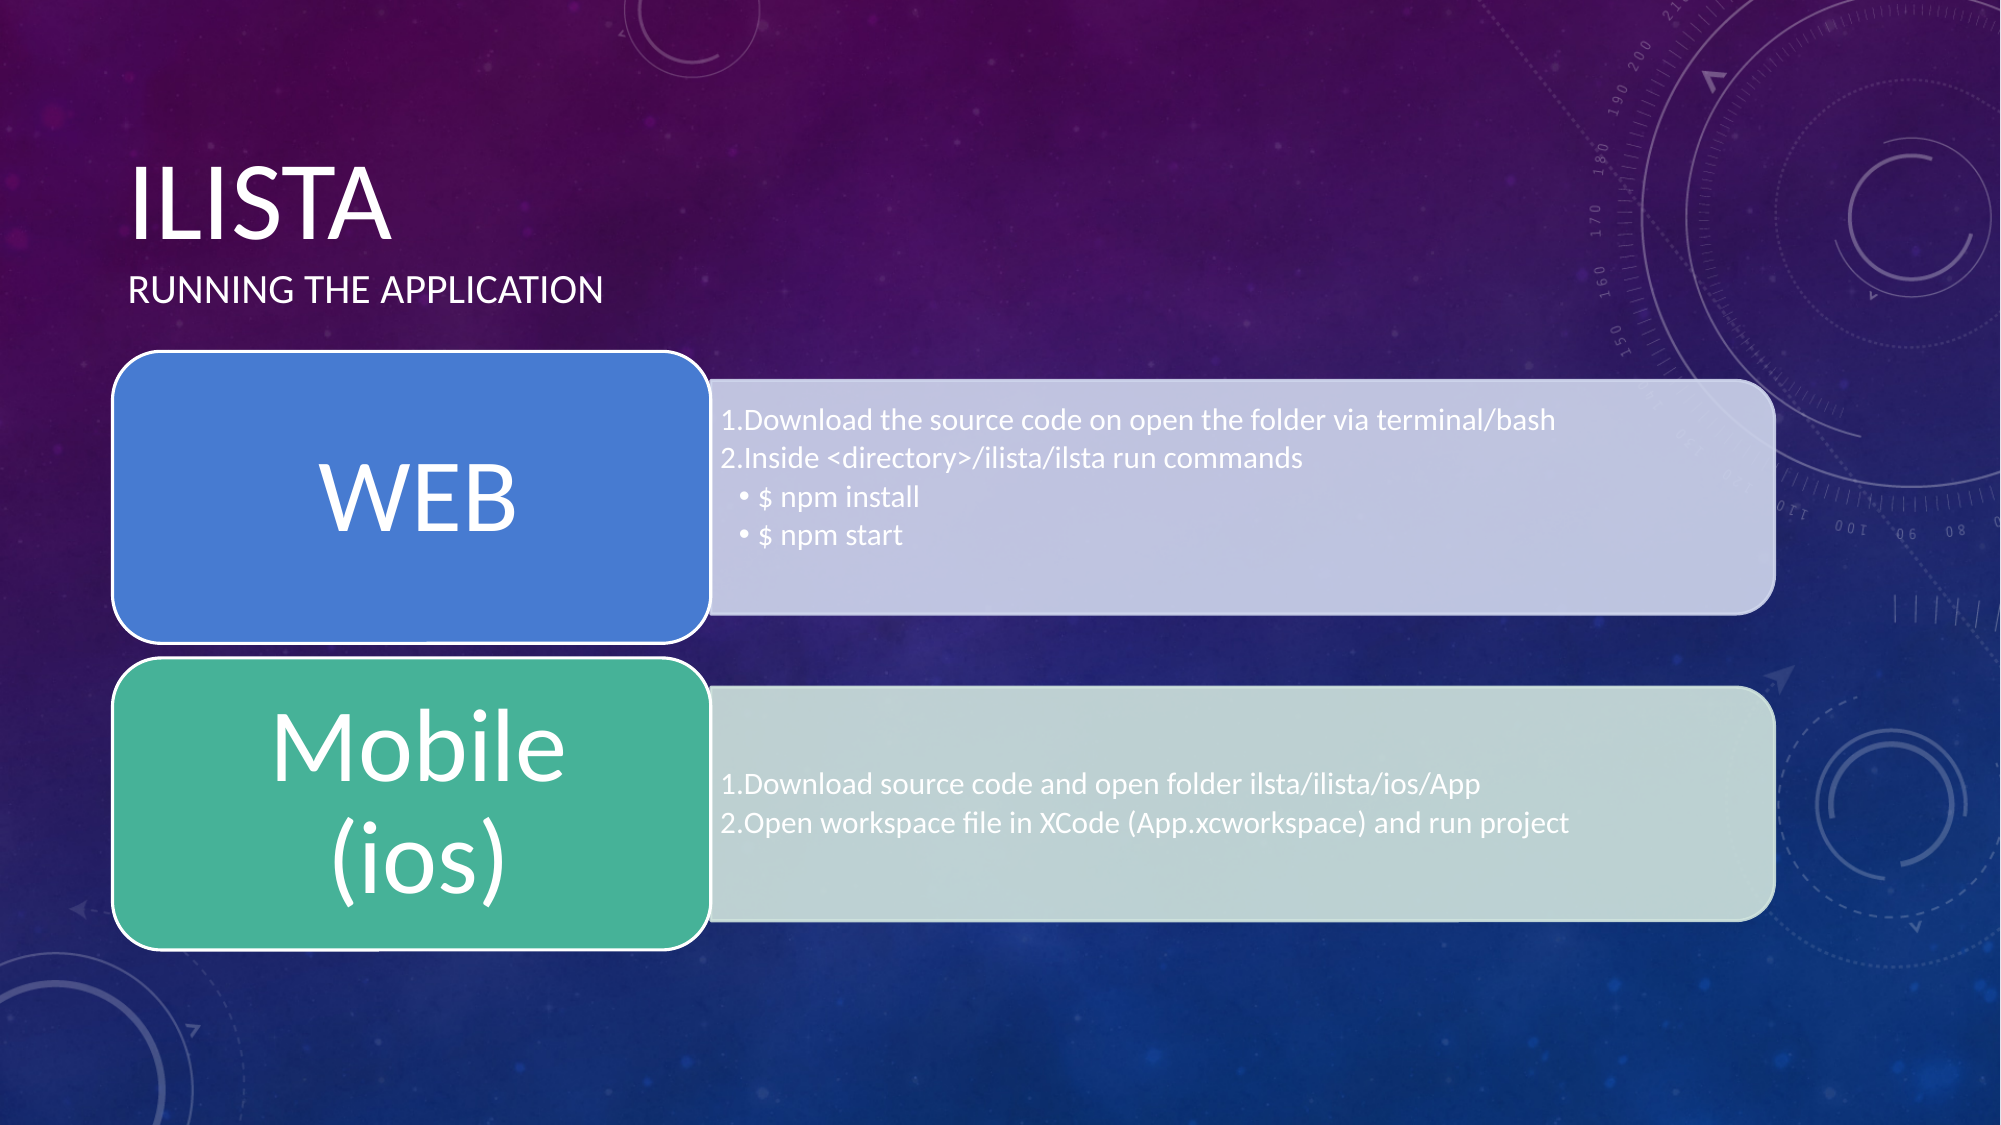

# ILISTA RUNNING THE APPLICATION
Download the source code on open the folder via terminal/bash
Inside <directory>/ilista/ilsta run commands
$ npm install
$ npm start

WEB
Download source code and open folder ilsta/ilista/ios/App
Open workspace file in XCode (App.xcworkspace) and run project
Mobile
(ios)